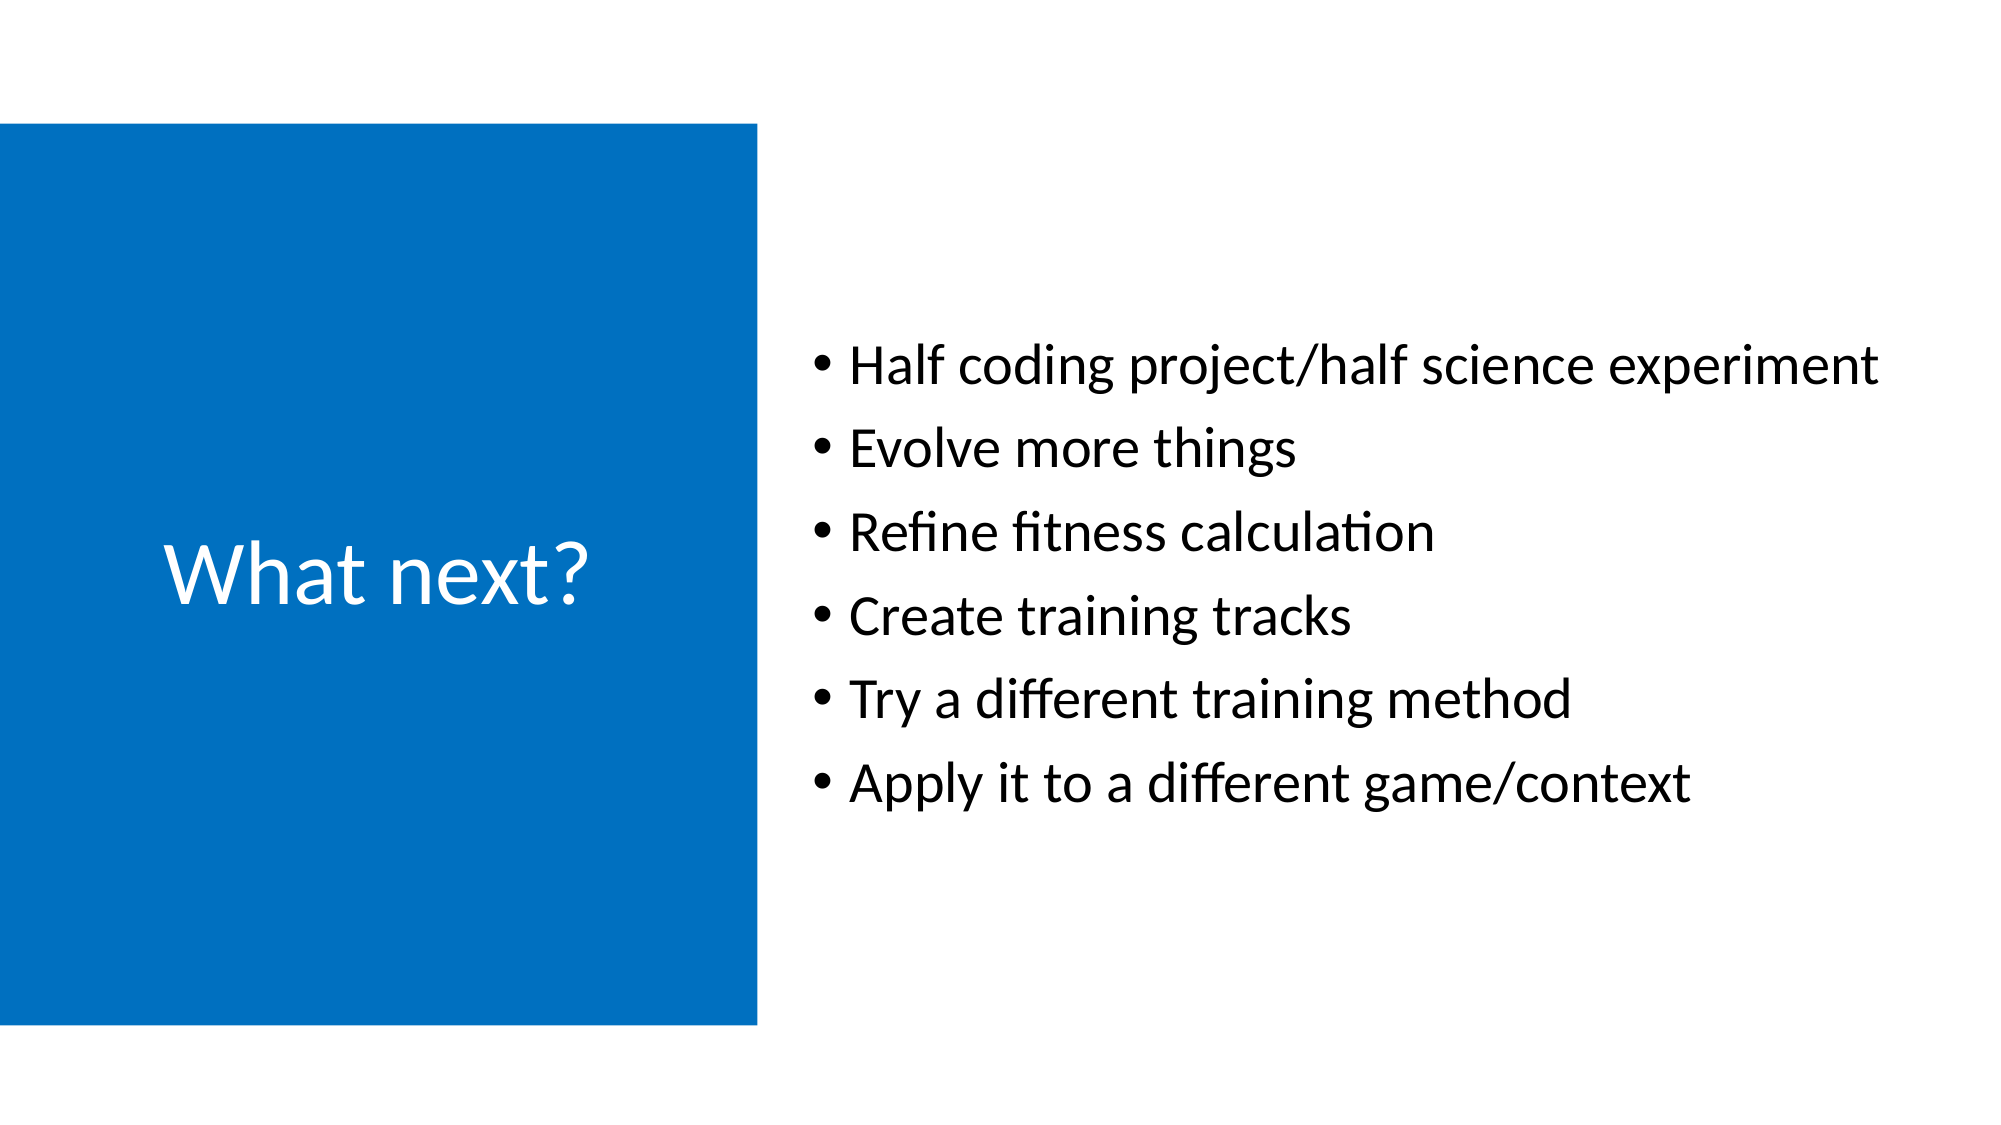

Half coding project/half science experiment
Evolve more things
Refine fitness calculation
Create training tracks
Try a different training method
Apply it to a different game/context
# What next?